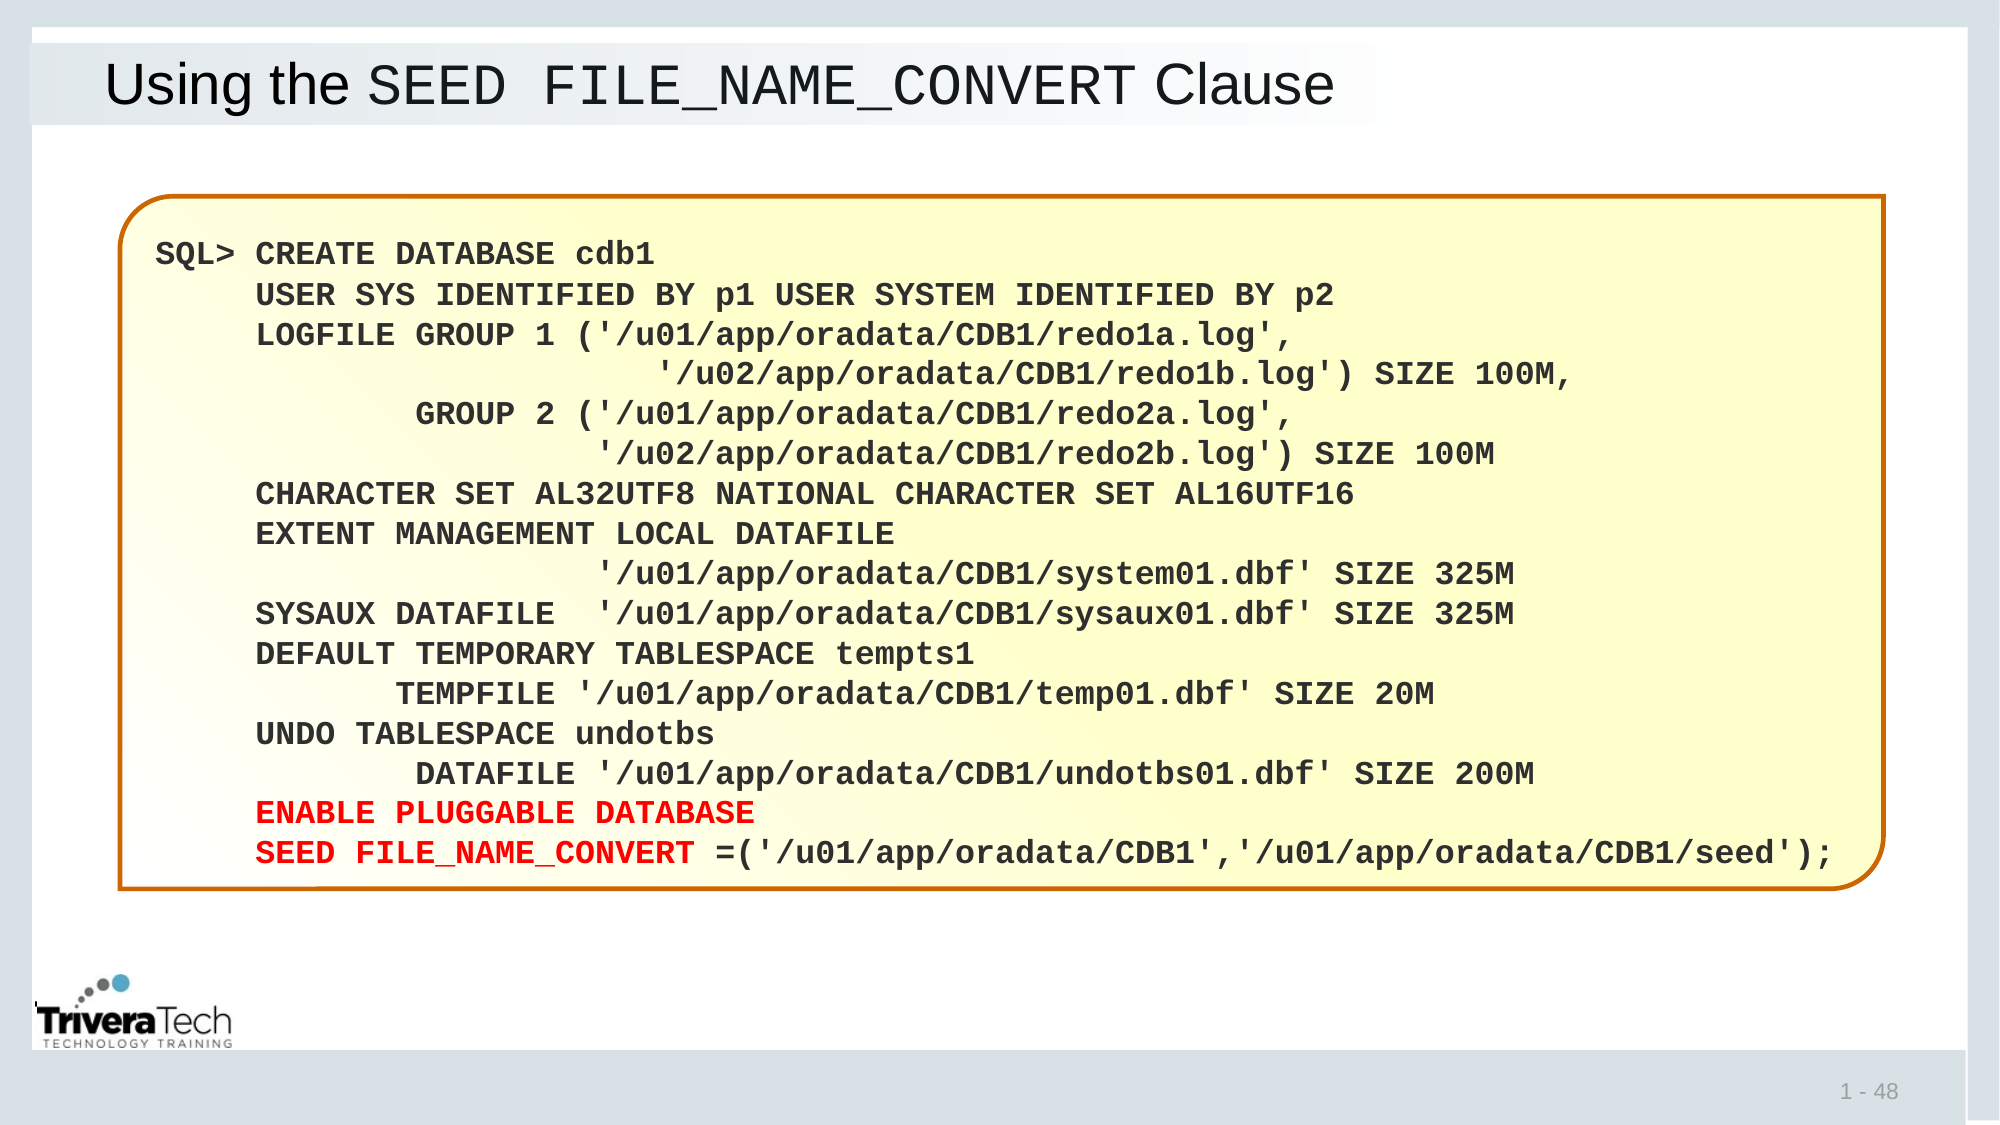

# Using the SEED FILE_NAME_CONVERT Clause
SQL> CREATE DATABASE cdb1
     USER SYS IDENTIFIED BY p1 USER SYSTEM IDENTIFIED BY p2
     LOGFILE GROUP 1 ('/u01/app/oradata/CDB1/redo1a.log',
                         '/u02/app/oradata/CDB1/redo1b.log') SIZE 100M,
             GROUP 2 ('/u01/app/oradata/CDB1/redo2a.log',
                      '/u02/app/oradata/CDB1/redo2b.log') SIZE 100M
     CHARACTER SET AL32UTF8 NATIONAL CHARACTER SET AL16UTF16
     EXTENT MANAGEMENT LOCAL DATAFILE
                      '/u01/app/oradata/CDB1/system01.dbf' SIZE 325M
     SYSAUX DATAFILE  '/u01/app/oradata/CDB1/sysaux01.dbf' SIZE 325M
     DEFAULT TEMPORARY TABLESPACE tempts1
            TEMPFILE '/u01/app/oradata/CDB1/temp01.dbf' SIZE 20M
     UNDO TABLESPACE undotbs
             DATAFILE '/u01/app/oradata/CDB1/undotbs01.dbf' SIZE 200M
     ENABLE PLUGGABLE DATABASE
     SEED FILE_NAME_CONVERT =('/u01/app/oradata/CDB1','/u01/app/oradata/CDB1/seed');